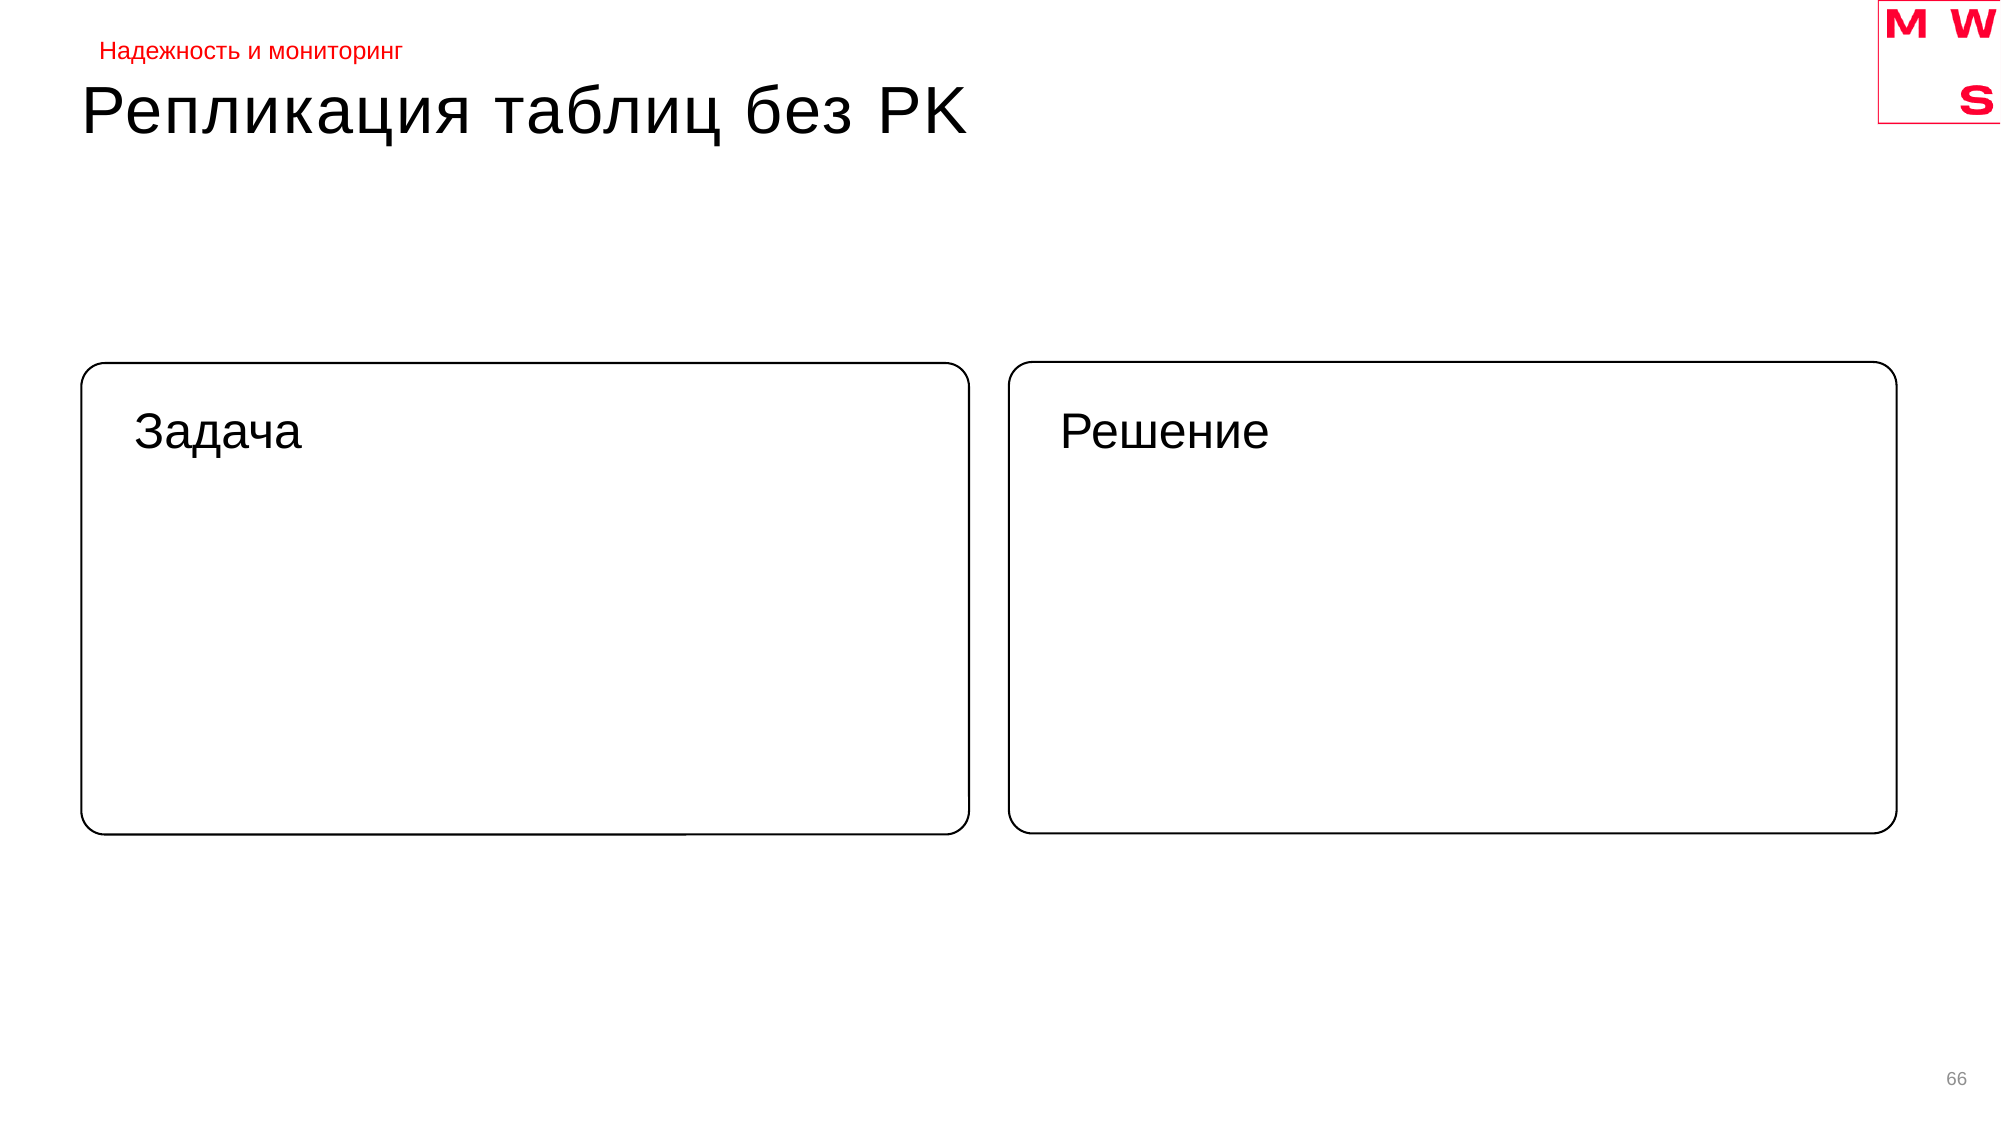

Надежность и мониторинг
# Репликация таблиц без PK

Задача
Решение

66